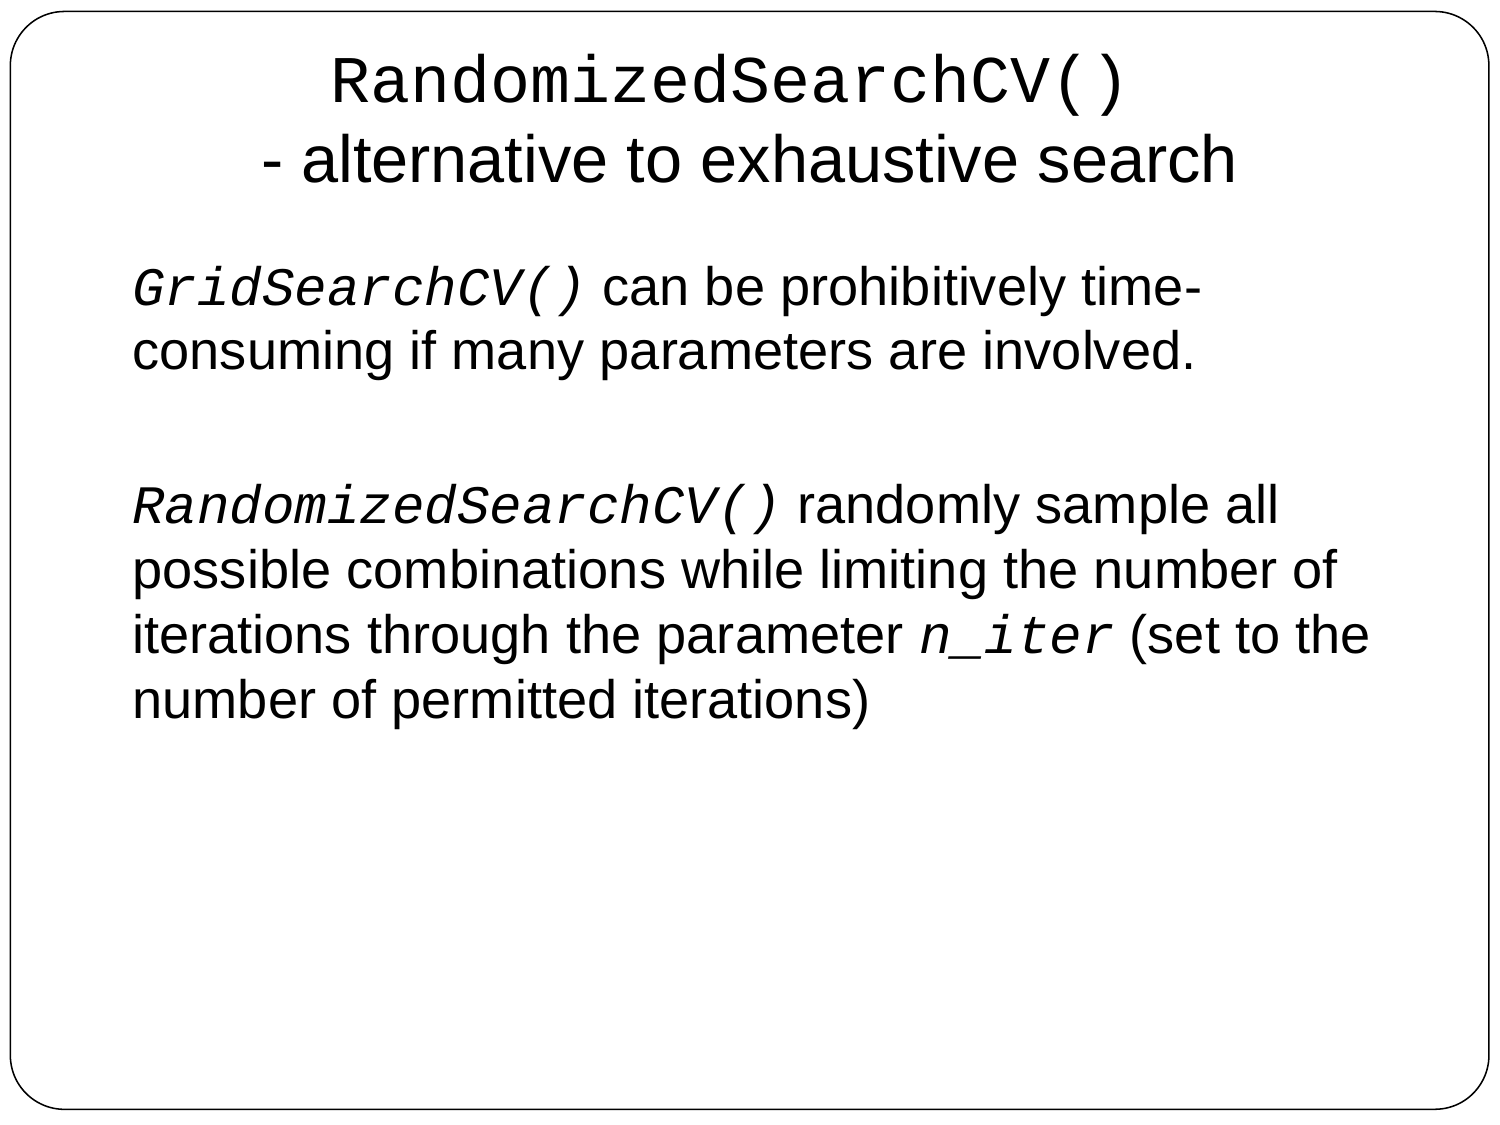

# RandomizedSearchCV() - alternative to exhaustive search
GridSearchCV() can be prohibitively time-consuming if many parameters are involved.

RandomizedSearchCV() randomly sample all possible combinations while limiting the number of iterations through the parameter n_iter (set to the number of permitted iterations)